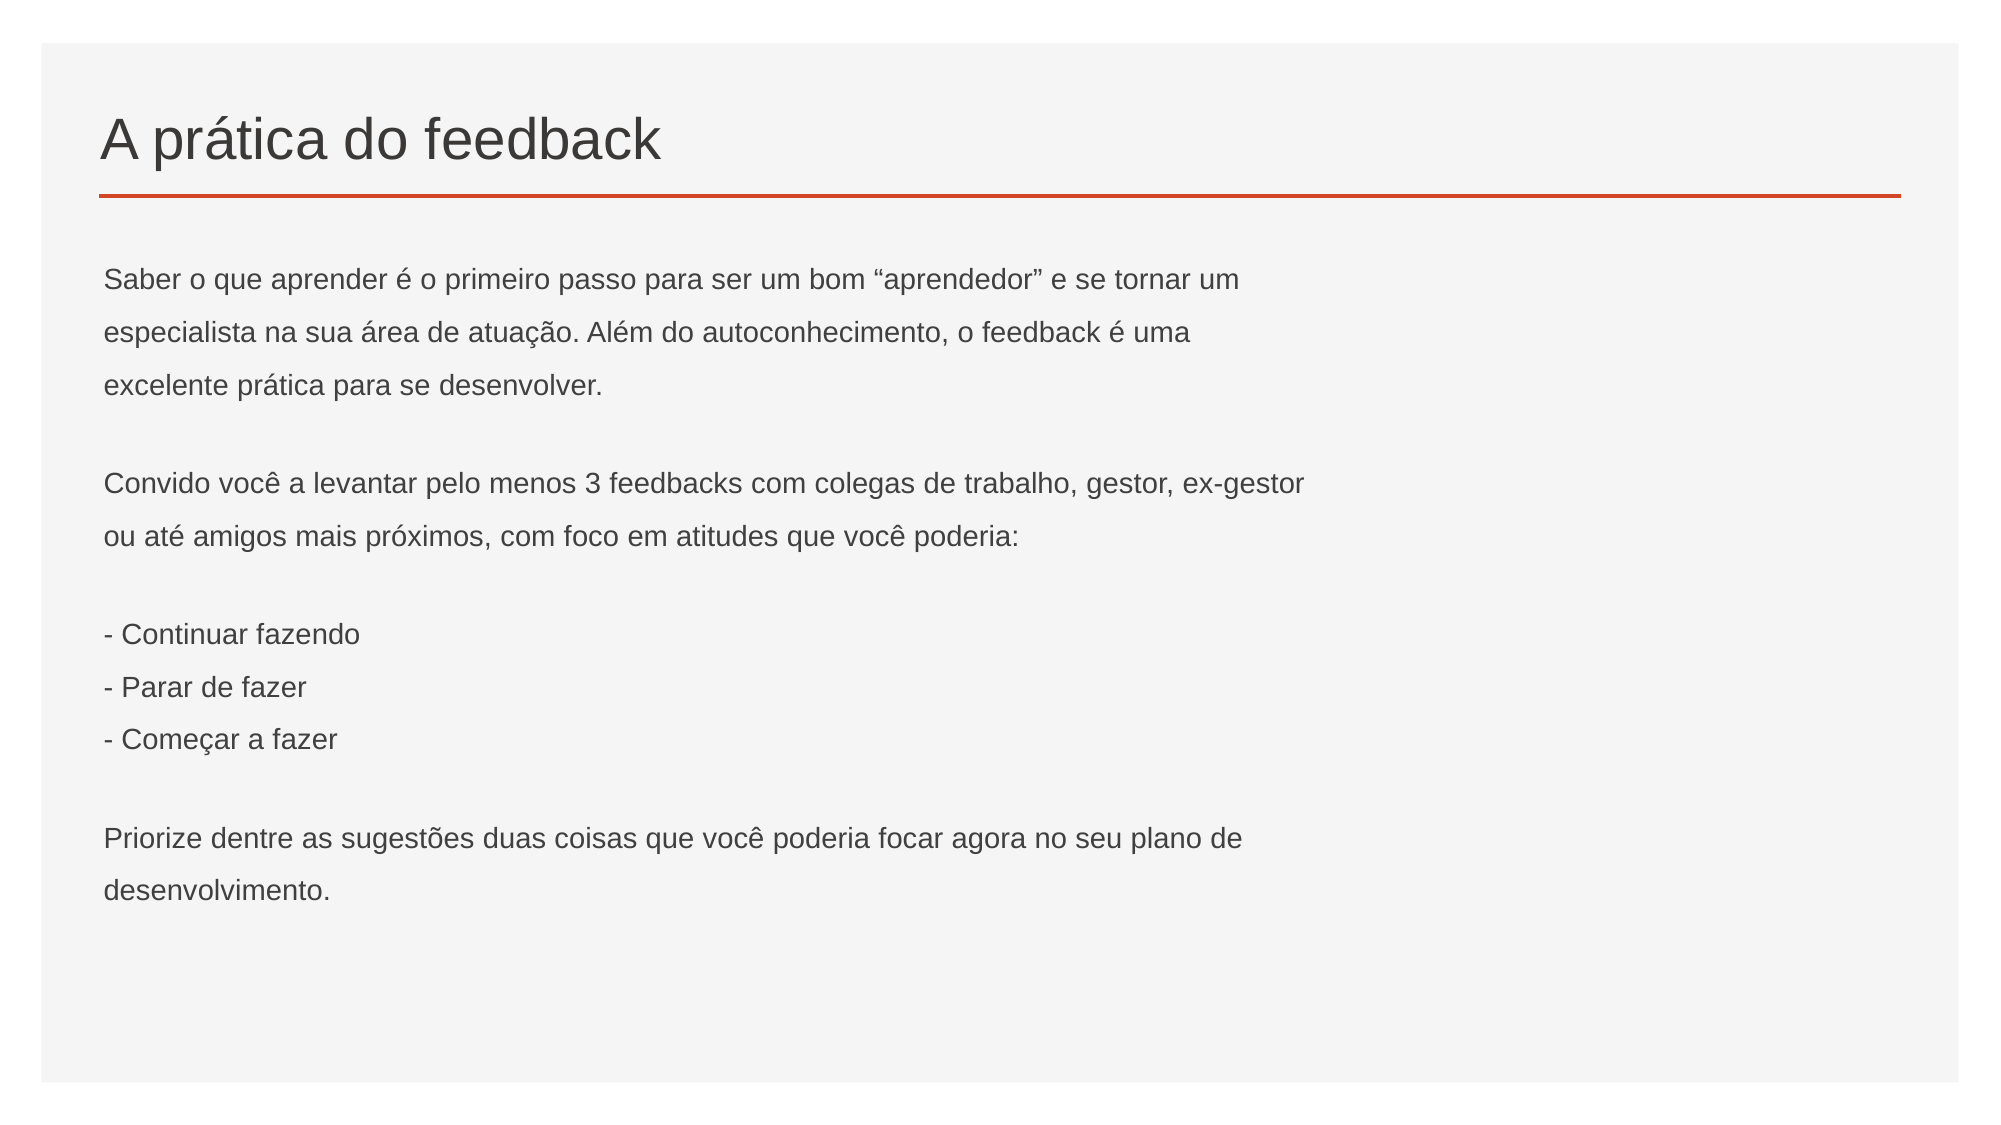

# A prática do feedback
Saber o que aprender é o primeiro passo para ser um bom “aprendedor” e se tornar um especialista na sua área de atuação. Além do autoconhecimento, o feedback é uma excelente prática para se desenvolver.
Convido você a levantar pelo menos 3 feedbacks com colegas de trabalho, gestor, ex-gestor ou até amigos mais próximos, com foco em atitudes que você poderia:
- Continuar fazendo
- Parar de fazer
- Começar a fazer
Priorize dentre as sugestões duas coisas que você poderia focar agora no seu plano de desenvolvimento.